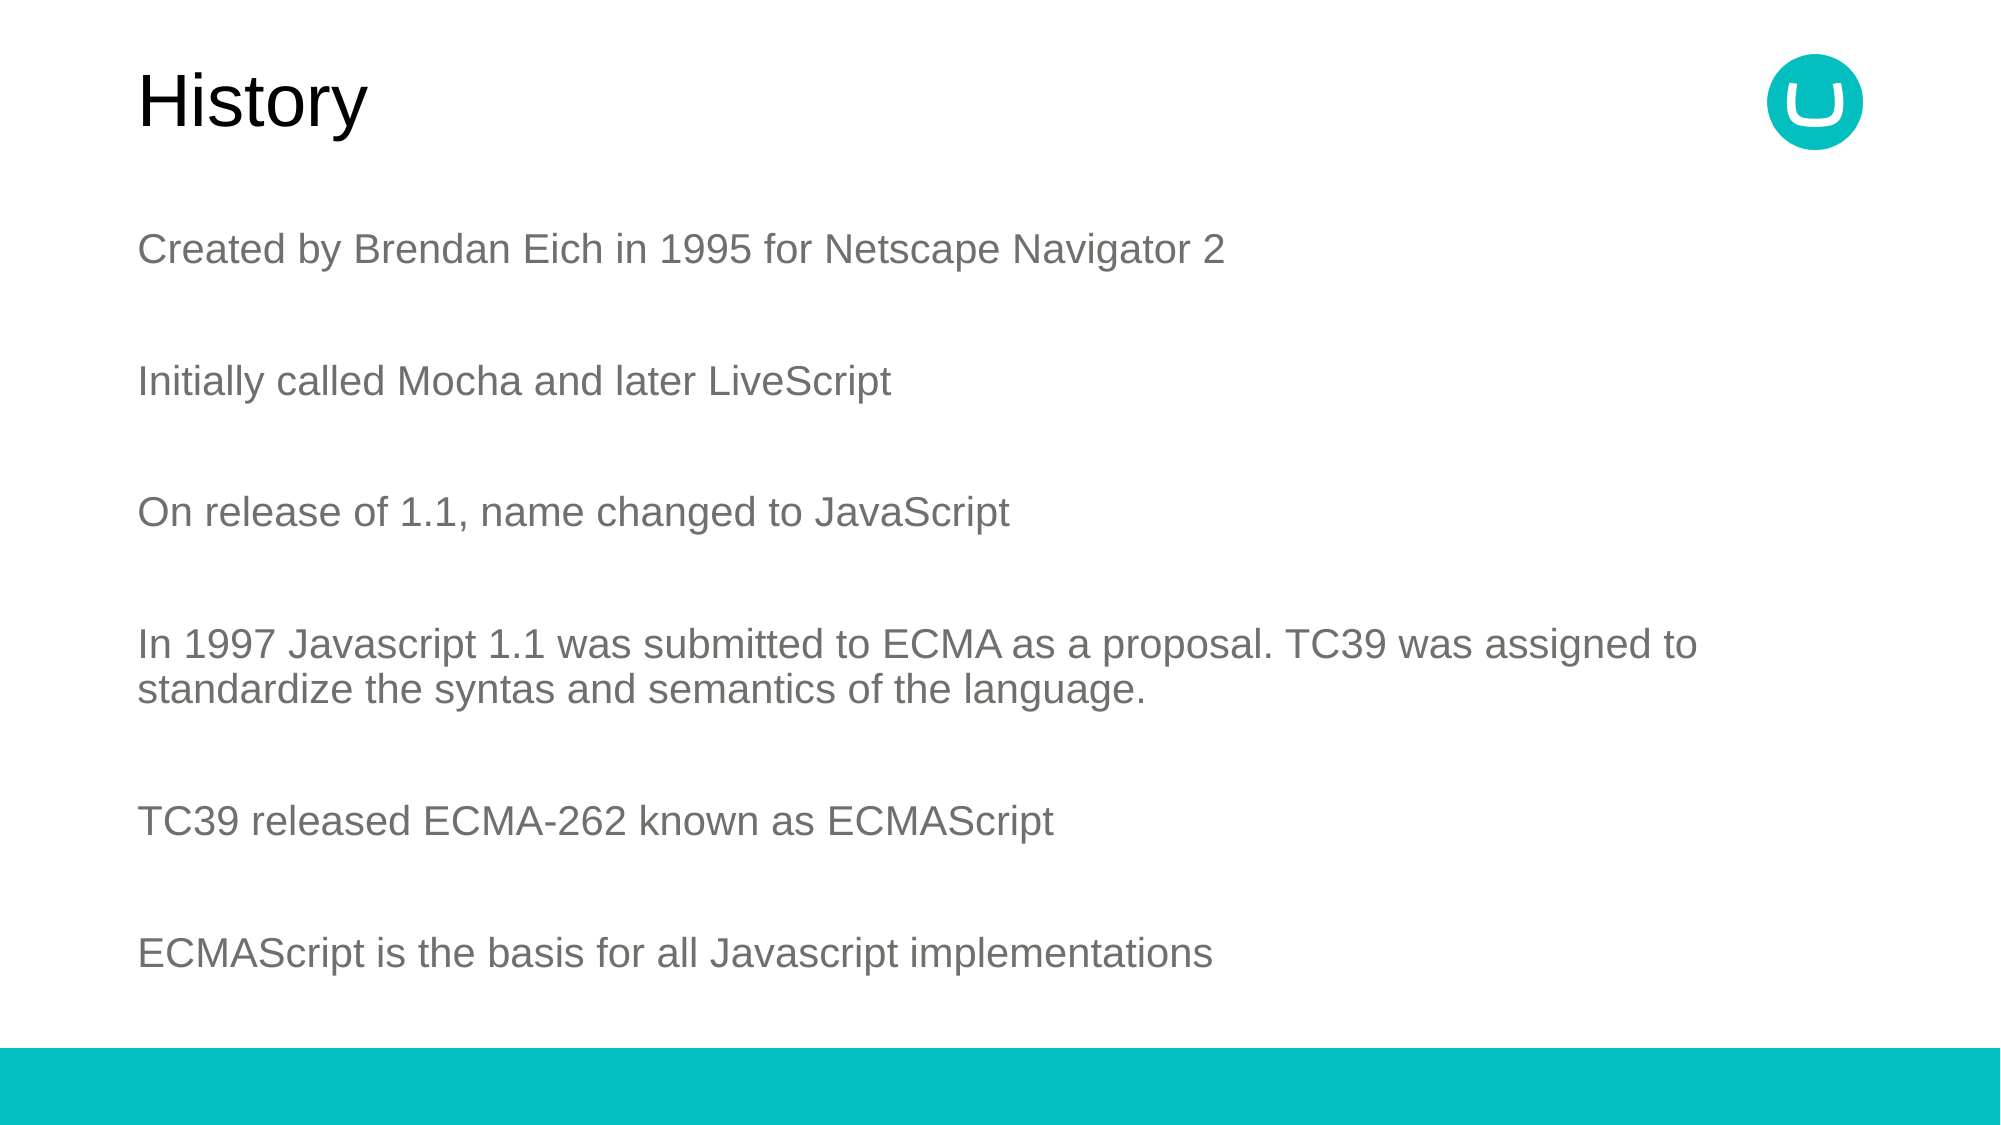

# History
Created by Brendan Eich in 1995 for Netscape Navigator 2

Initially called Mocha and later LiveScript

On release of 1.1, name changed to JavaScript

In 1997 Javascript 1.1 was submitted to ECMA as a proposal. TC39 was assigned to standardize the syntas and semantics of the language.

TC39 released ECMA-262 known as ECMAScript

ECMAScript is the basis for all Javascript implementations